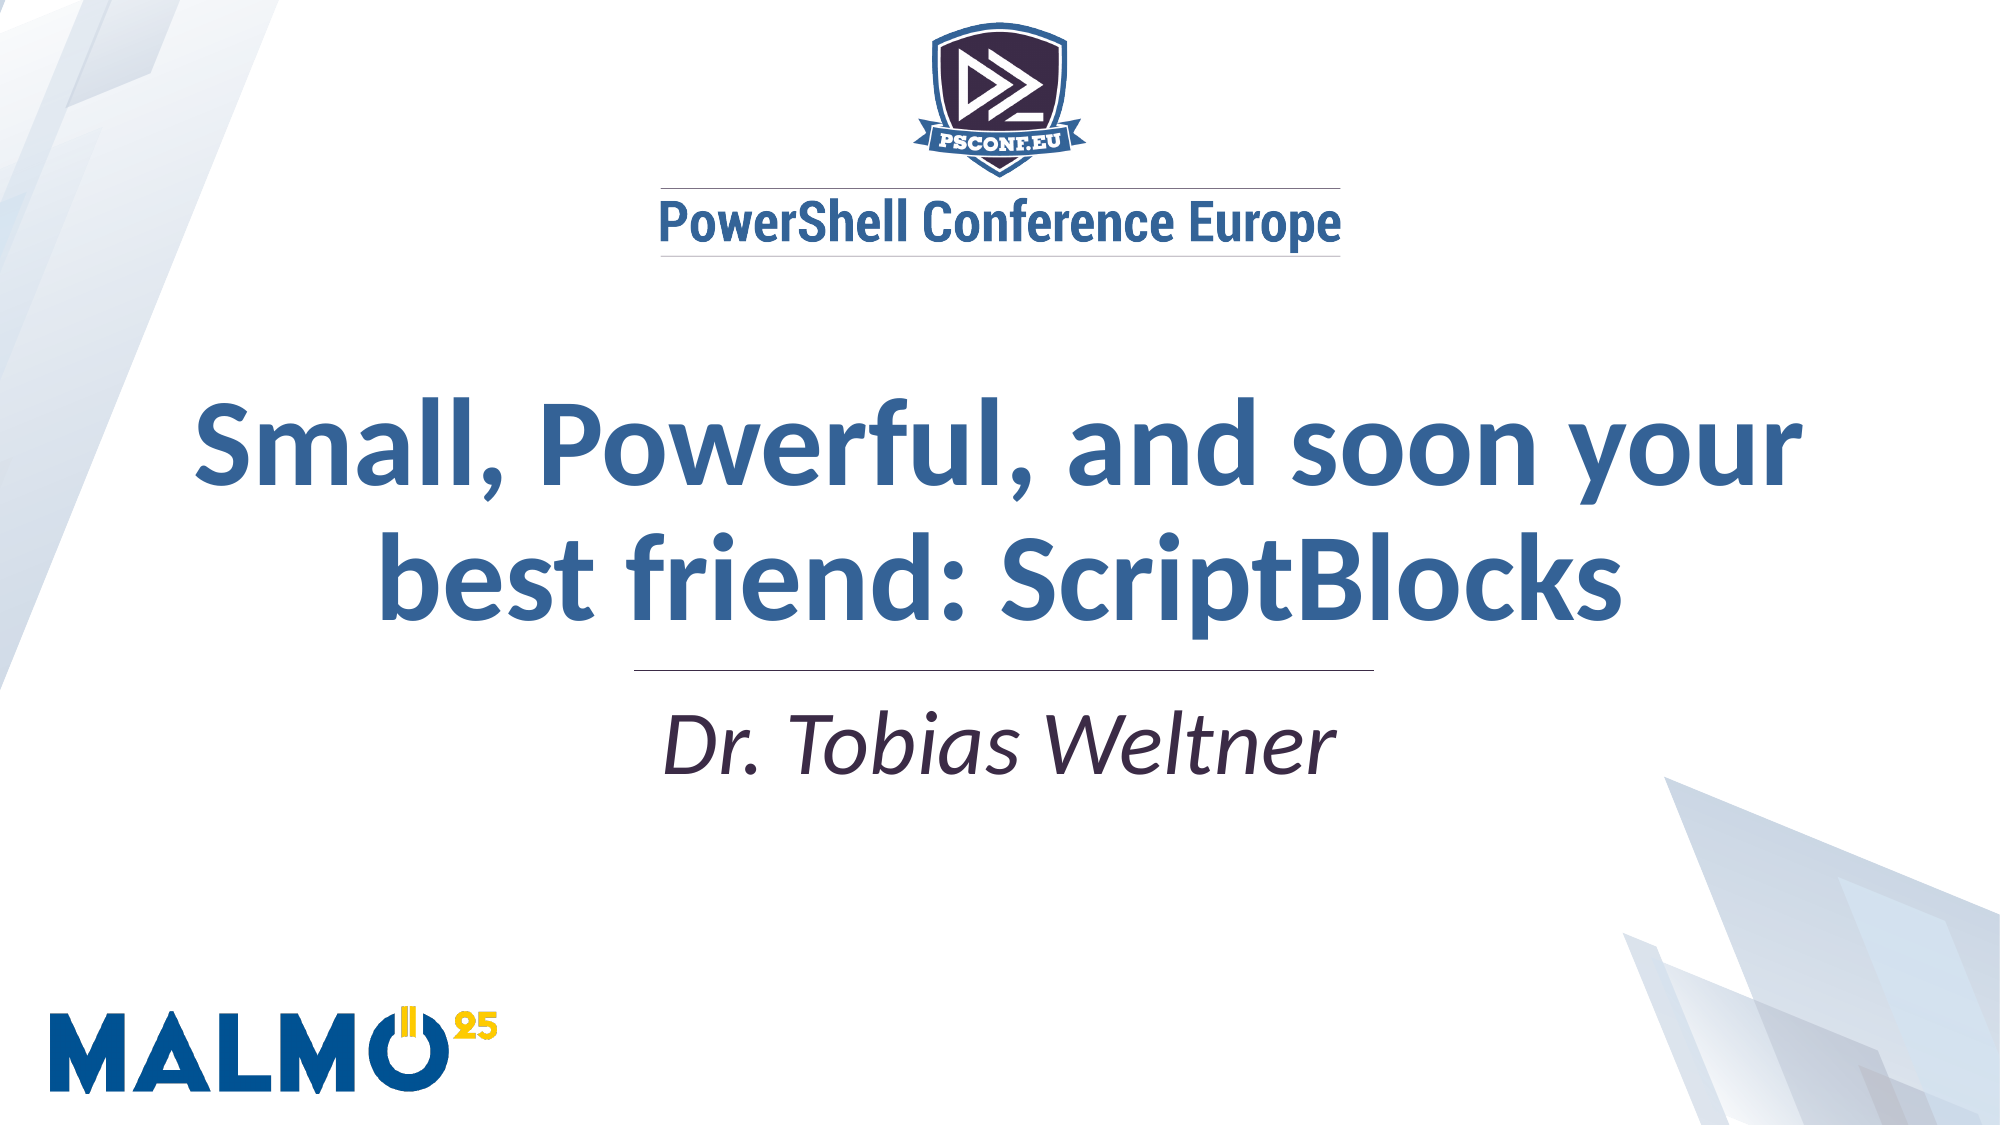

Small, Powerful, and soon your best friend: ScriptBlocks
Dr. Tobias Weltner